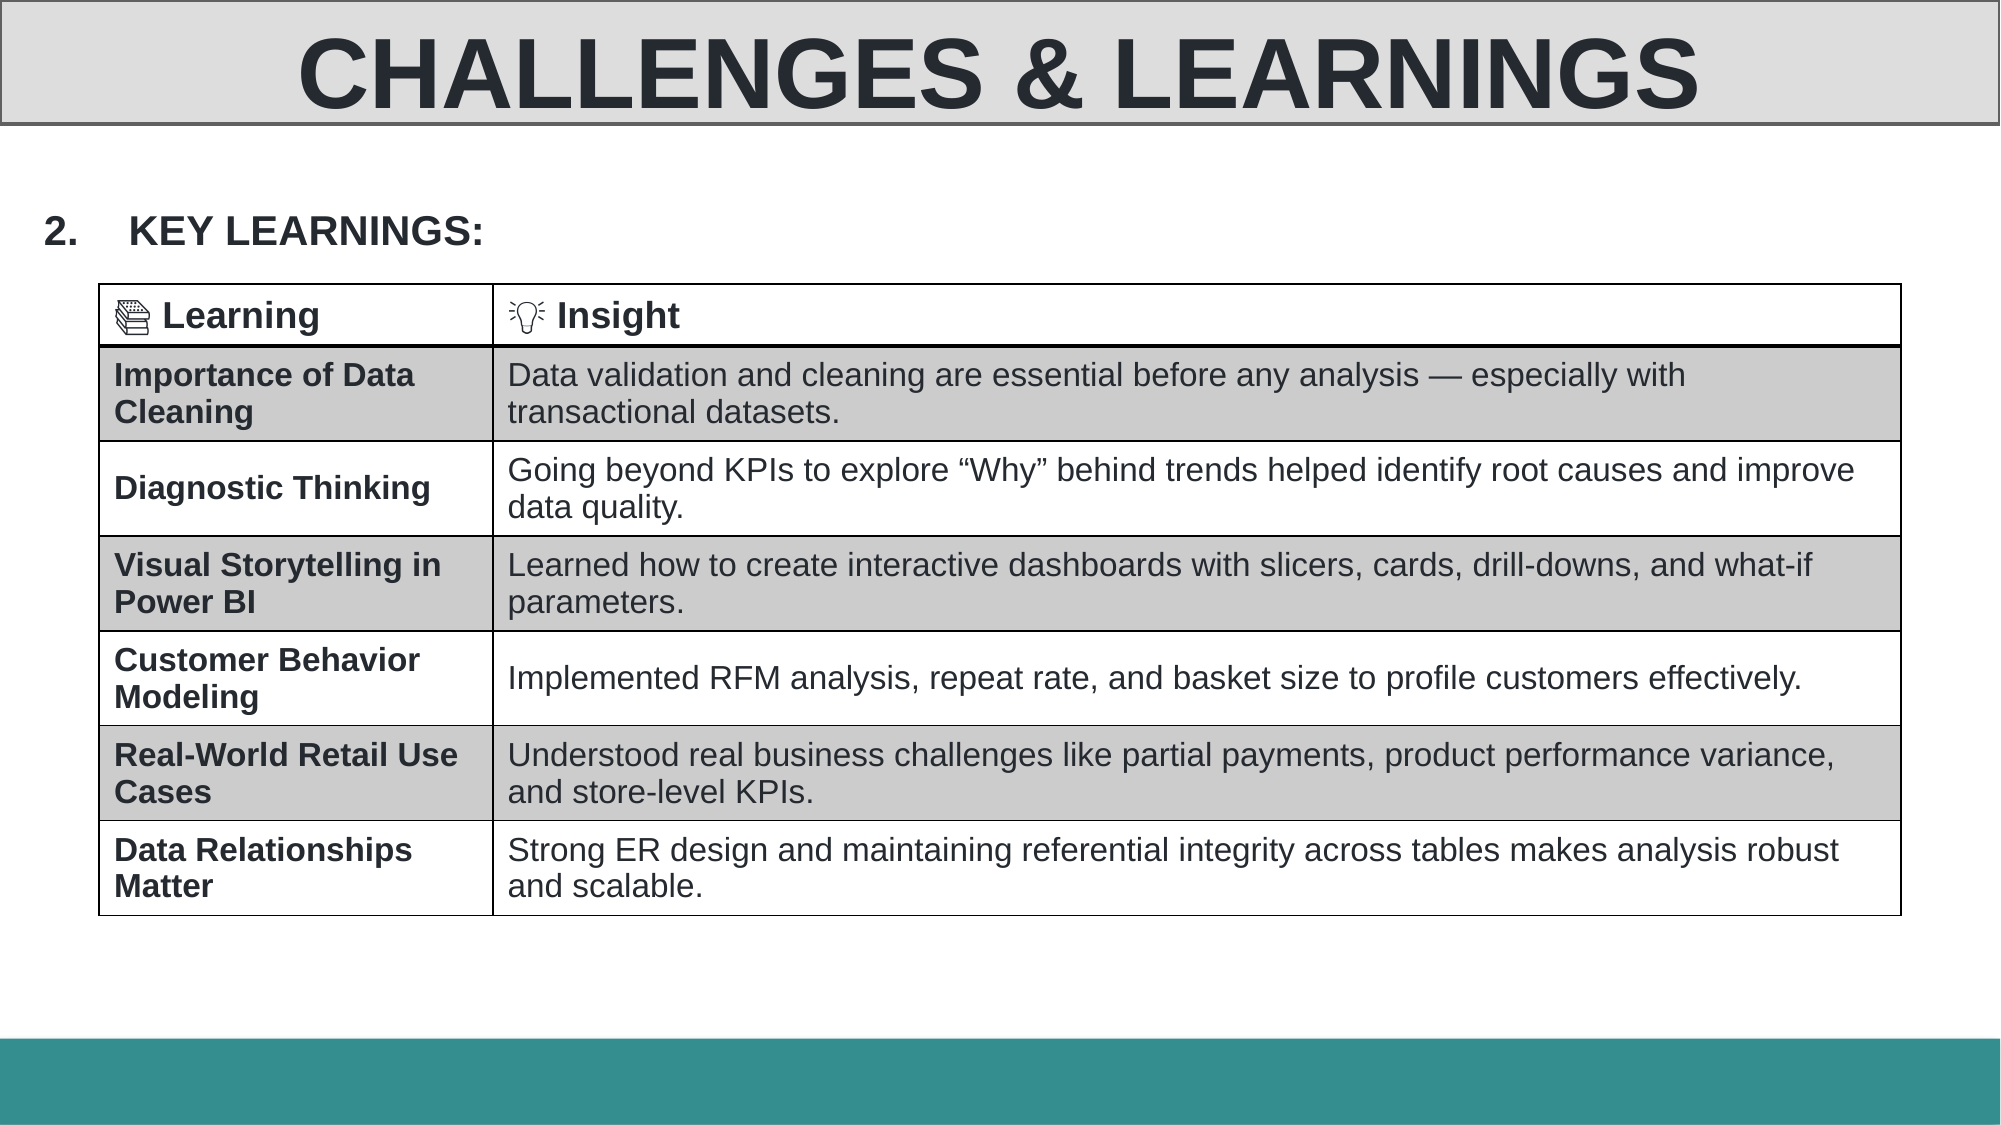

CHALLENGES & LEARNINGS
KEY LEARNINGS:
| 📚 Learning | 💡 Insight |
| --- | --- |
| Importance of Data Cleaning | Data validation and cleaning are essential before any analysis — especially with transactional datasets. |
| Diagnostic Thinking | Going beyond KPIs to explore “Why” behind trends helped identify root causes and improve data quality. |
| Visual Storytelling in Power BI | Learned how to create interactive dashboards with slicers, cards, drill-downs, and what-if parameters. |
| Customer Behavior Modeling | Implemented RFM analysis, repeat rate, and basket size to profile customers effectively. |
| Real-World Retail Use Cases | Understood real business challenges like partial payments, product performance variance, and store-level KPIs. |
| Data Relationships Matter | Strong ER design and maintaining referential integrity across tables makes analysis robust and scalable. |